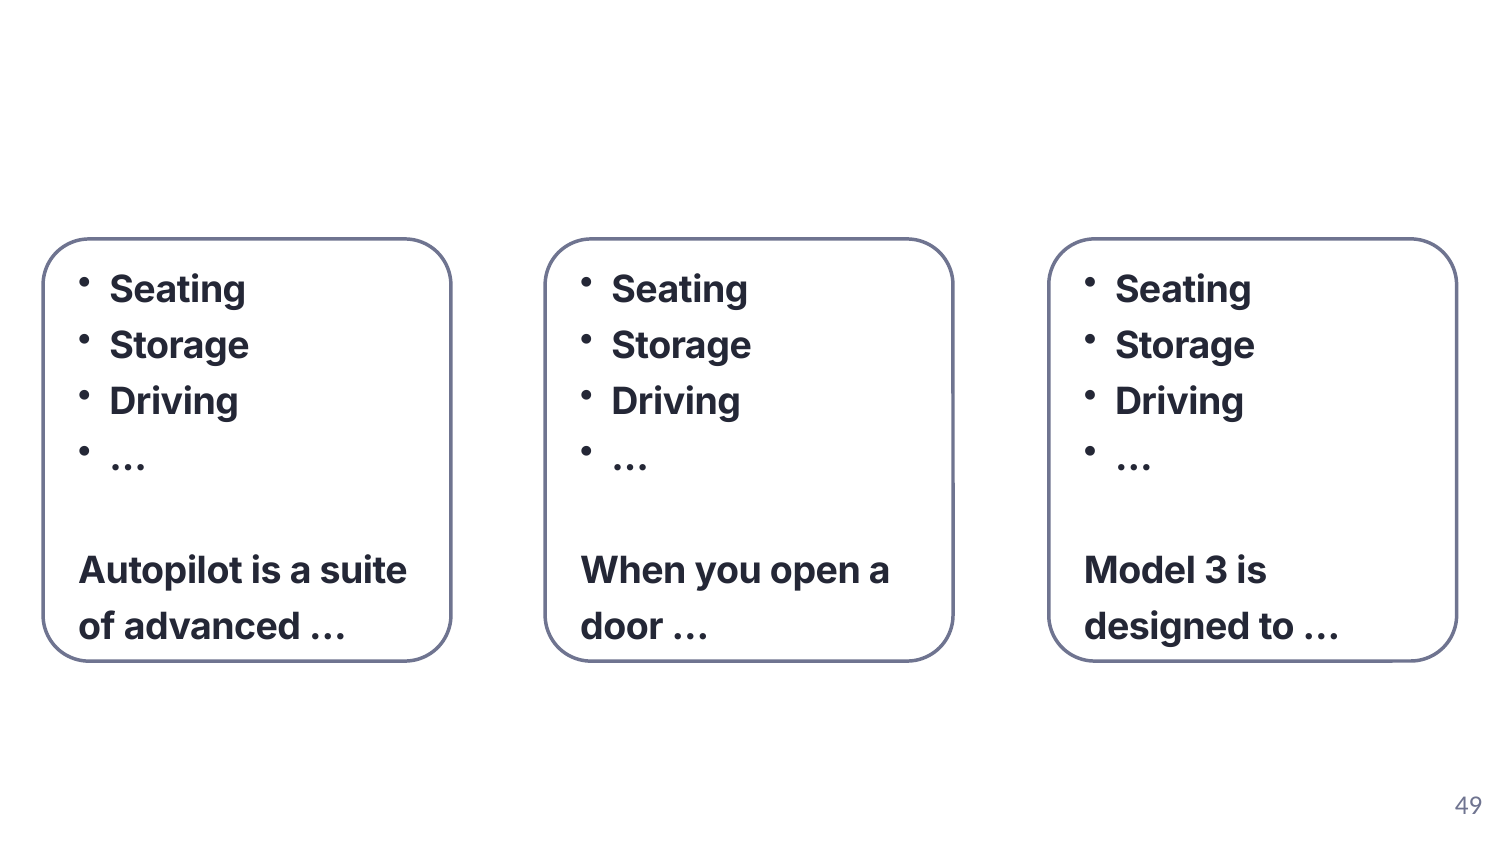

Seating
Storage
Driving
…

Autopilot is a suite of advanced …
Seating
Storage
Driving
…

When you open a door …
Seating
Storage
Driving
…

Model 3 is designed to …
49